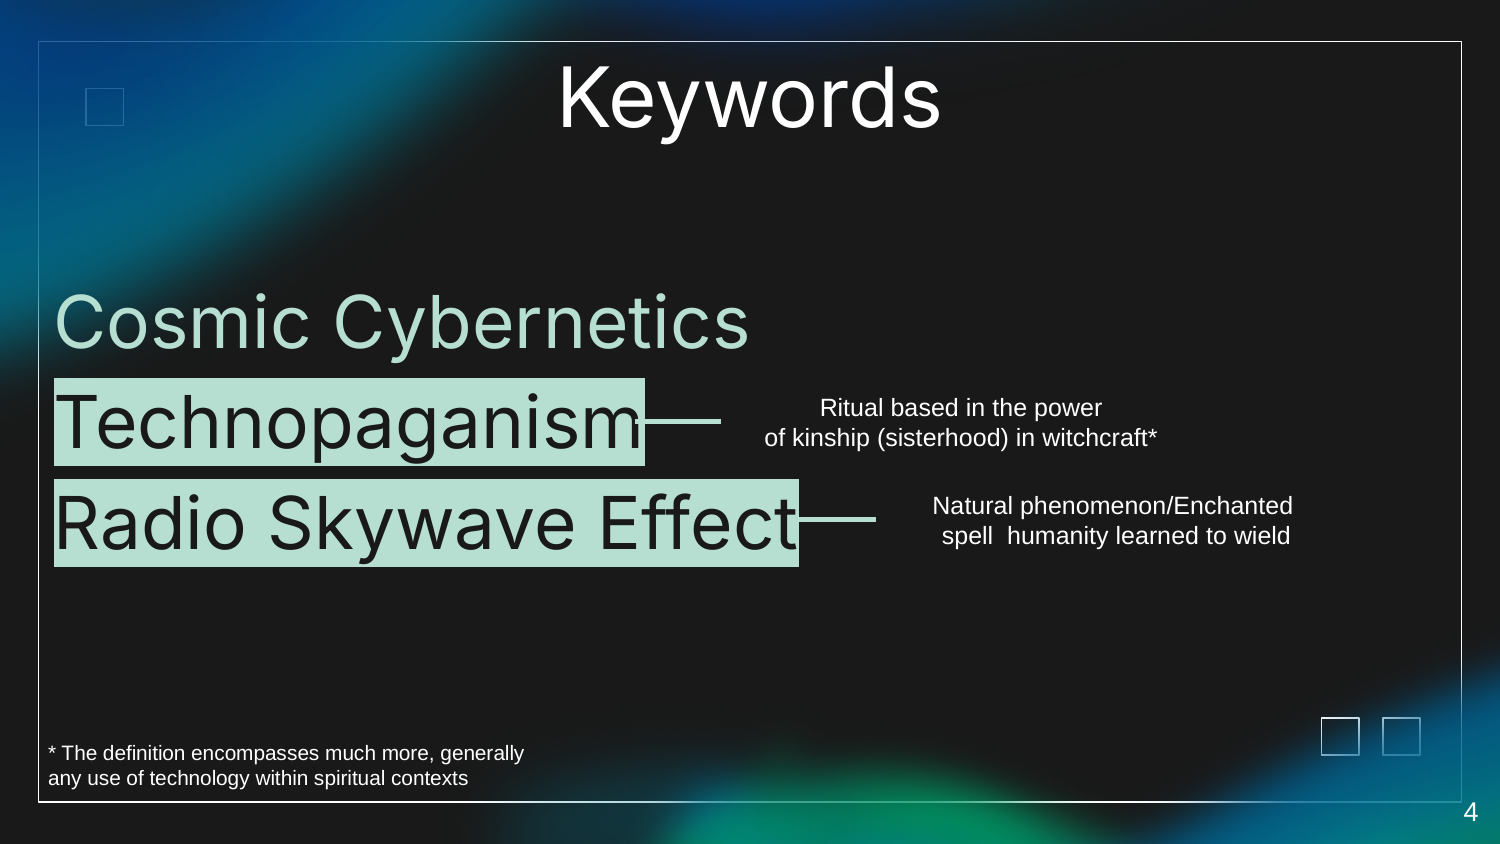

# Keywords

Cosmic Cybernetics
Technopaganism
Radio Skywave Effect
 Ritual based in the power
of kinship (sisterhood) in witchcraft*
Natural phenomenon/Enchanted
spell  humanity learned to wield
* The definition encompasses much more, generally any use of technology within spiritual contexts
4